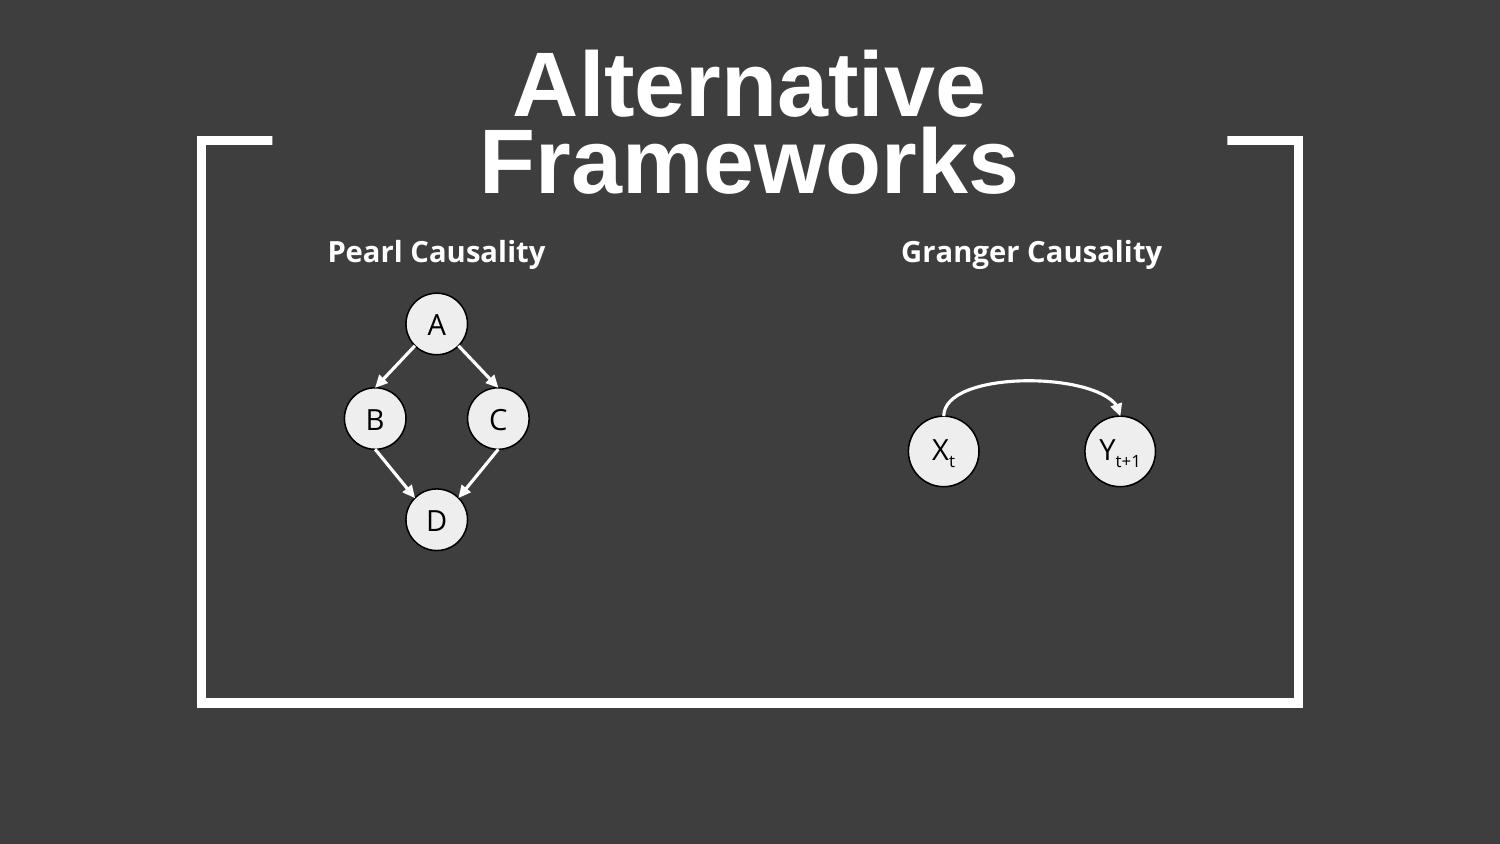

# Alternative Frameworks
Pearl Causality
Granger Causality
A
C
B
D
Xt
Yt+1